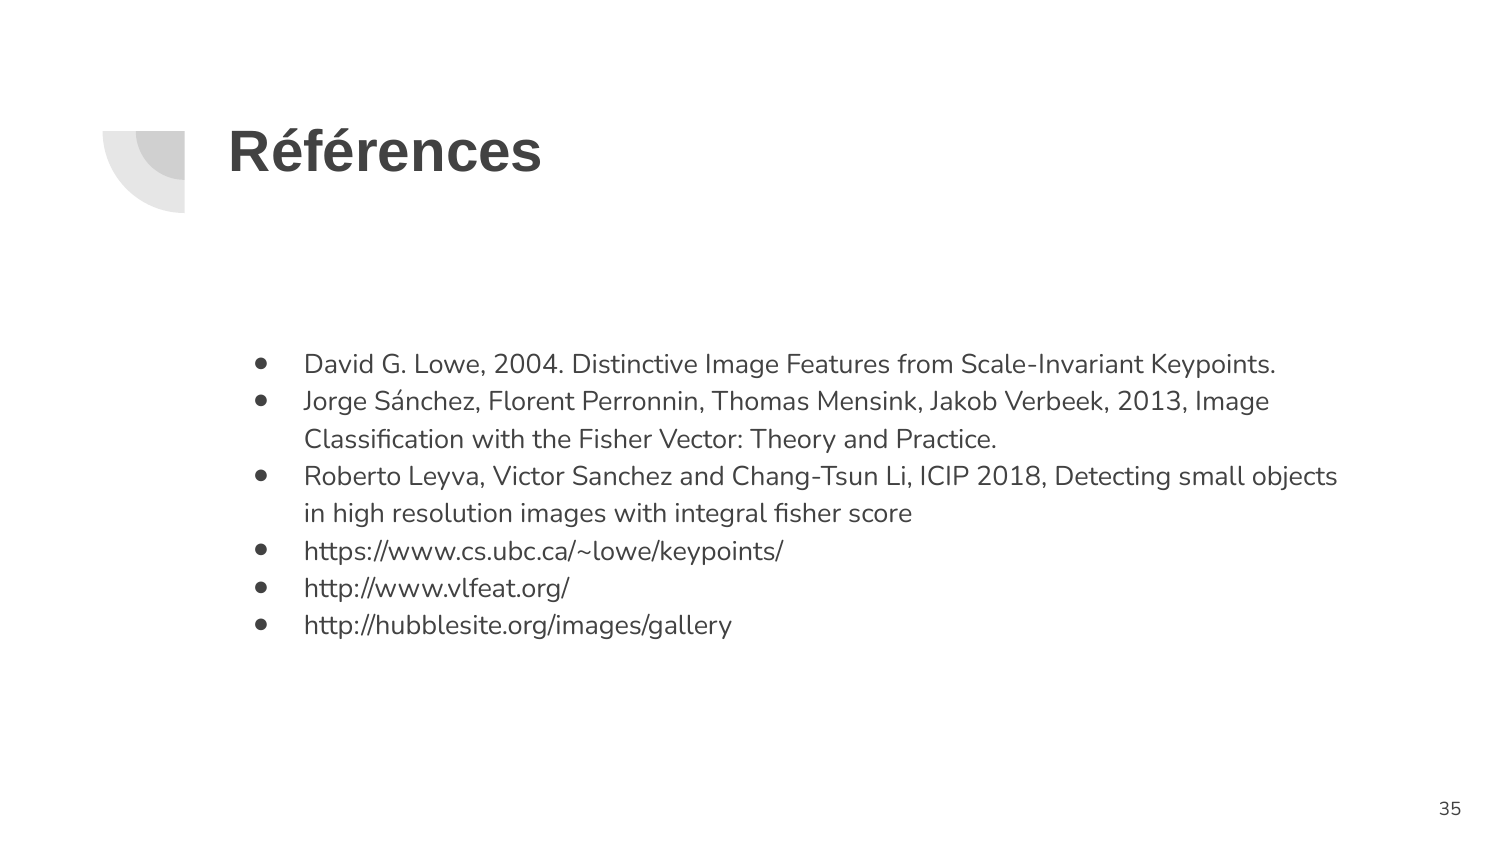

# Références
David G. Lowe, 2004. Distinctive Image Features from Scale-Invariant Keypoints.
Jorge Sánchez, Florent Perronnin, Thomas Mensink, Jakob Verbeek, 2013, Image Classification with the Fisher Vector: Theory and Practice.
Roberto Leyva, Victor Sanchez and Chang-Tsun Li, ICIP 2018, Detecting small objects in high resolution images with integral fisher score
https://www.cs.ubc.ca/~lowe/keypoints/
http://www.vlfeat.org/
http://hubblesite.org/images/gallery

35